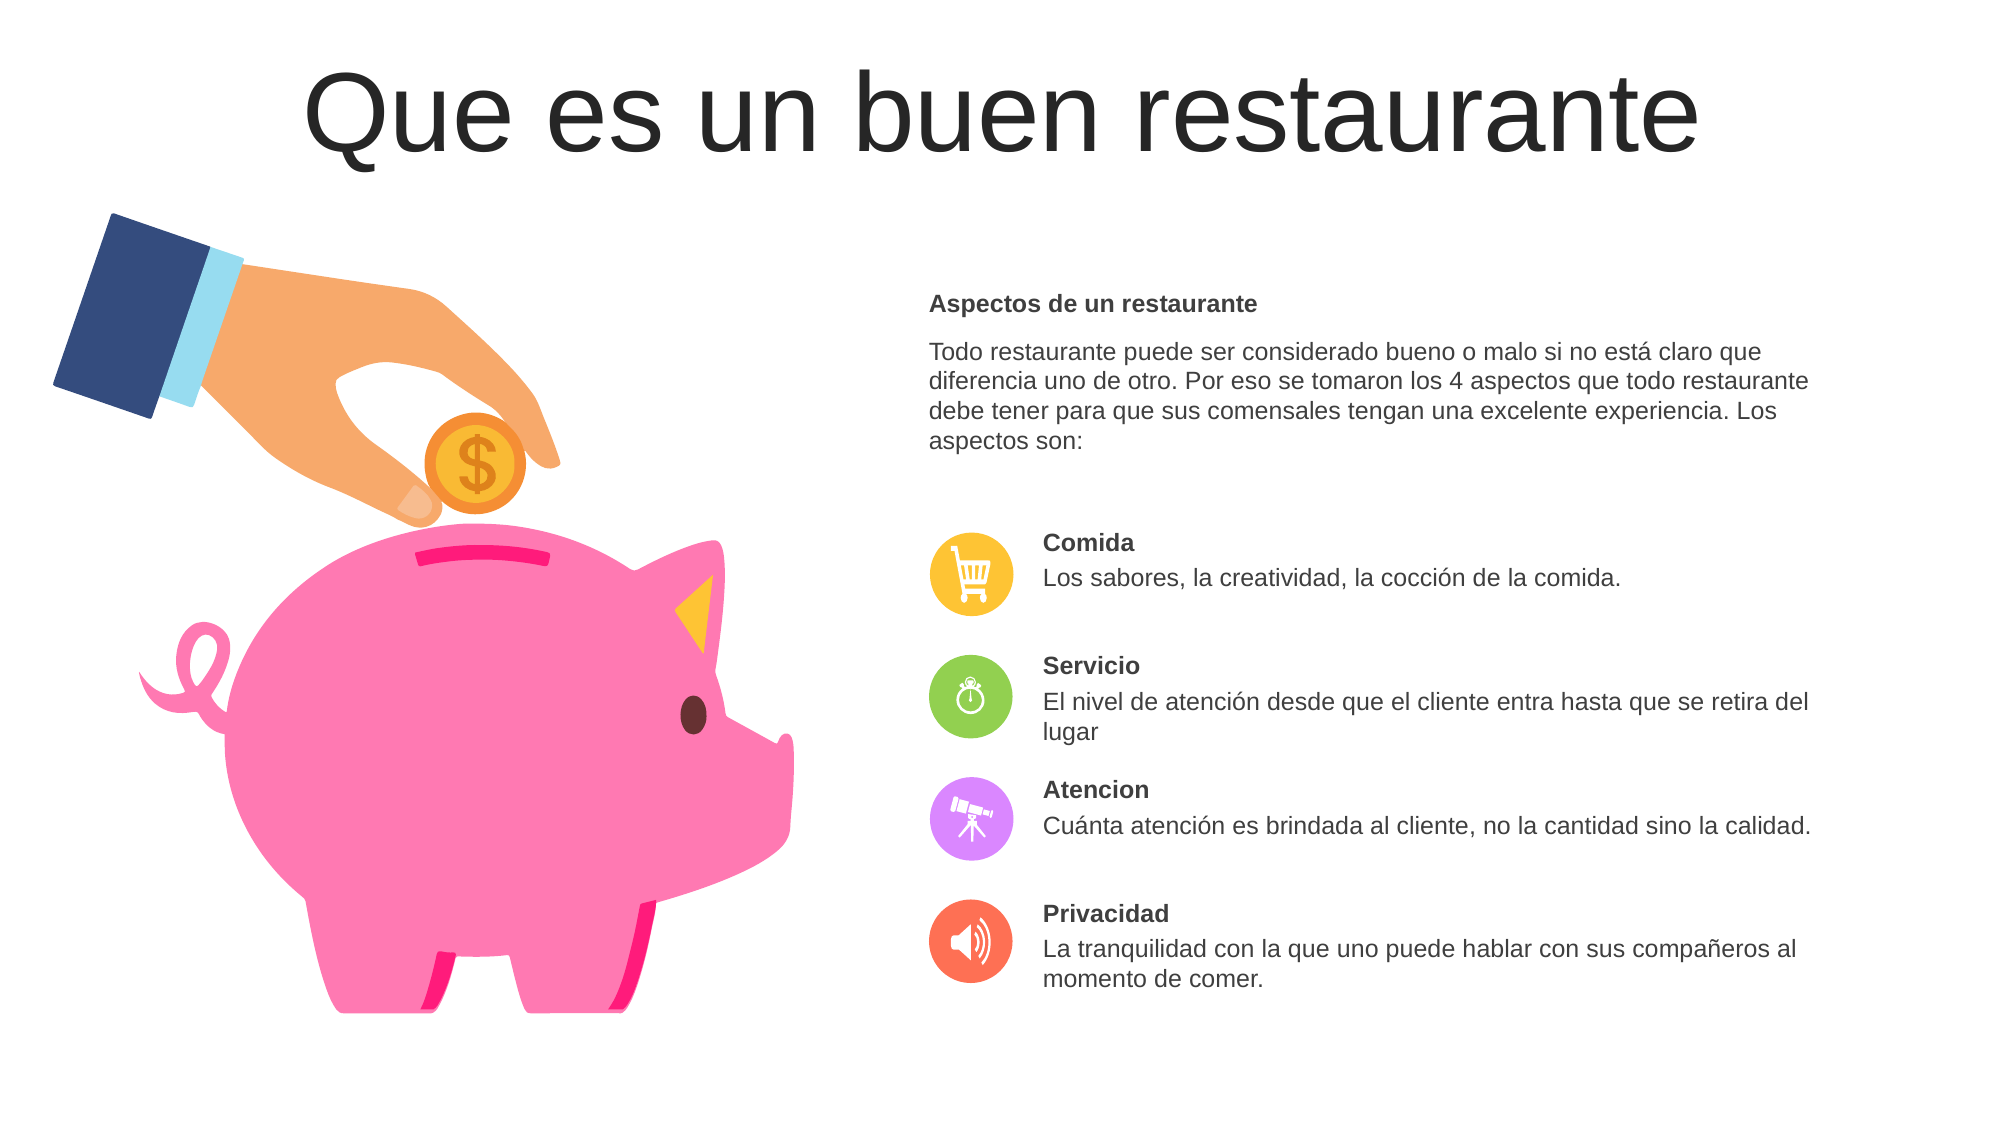

Que es un buen restaurante

Aspectos de un restaurante
Todo restaurante puede ser considerado bueno o malo si no está claro que diferencia uno de otro. Por eso se tomaron los 4 aspectos que todo restaurante debe tener para que sus comensales tengan una excelente experiencia. Los aspectos son:
Comida
Los sabores, la creatividad, la cocción de la comida.

Servicio
El nivel de atención desde que el cliente entra hasta que se retira del lugar

Atencion
Cuánta atención es brindada al cliente, no la cantidad sino la calidad.

Privacidad
La tranquilidad con la que uno puede hablar con sus compañeros al momento de comer.